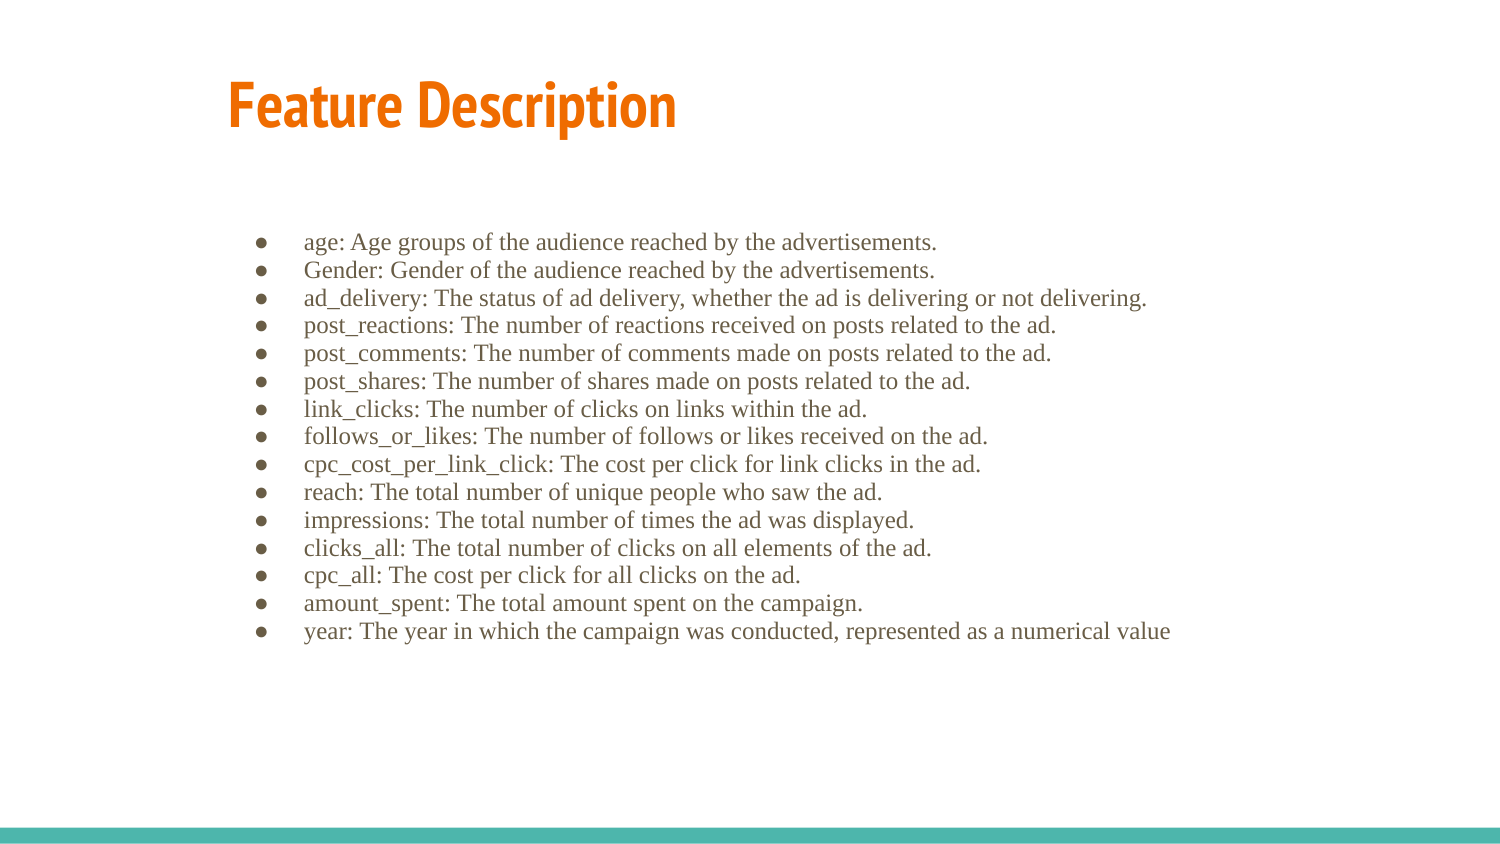

# Feature Description
age: Age groups of the audience reached by the advertisements.
Gender: Gender of the audience reached by the advertisements.
ad_delivery: The status of ad delivery, whether the ad is delivering or not delivering.
post_reactions: The number of reactions received on posts related to the ad.
post_comments: The number of comments made on posts related to the ad.
post_shares: The number of shares made on posts related to the ad.
link_clicks: The number of clicks on links within the ad.
follows_or_likes: The number of follows or likes received on the ad.
cpc_cost_per_link_click: The cost per click for link clicks in the ad.
reach: The total number of unique people who saw the ad.
impressions: The total number of times the ad was displayed.
clicks_all: The total number of clicks on all elements of the ad.
cpc_all: The cost per click for all clicks on the ad.
amount_spent: The total amount spent on the campaign.
year: The year in which the campaign was conducted, represented as a numerical value